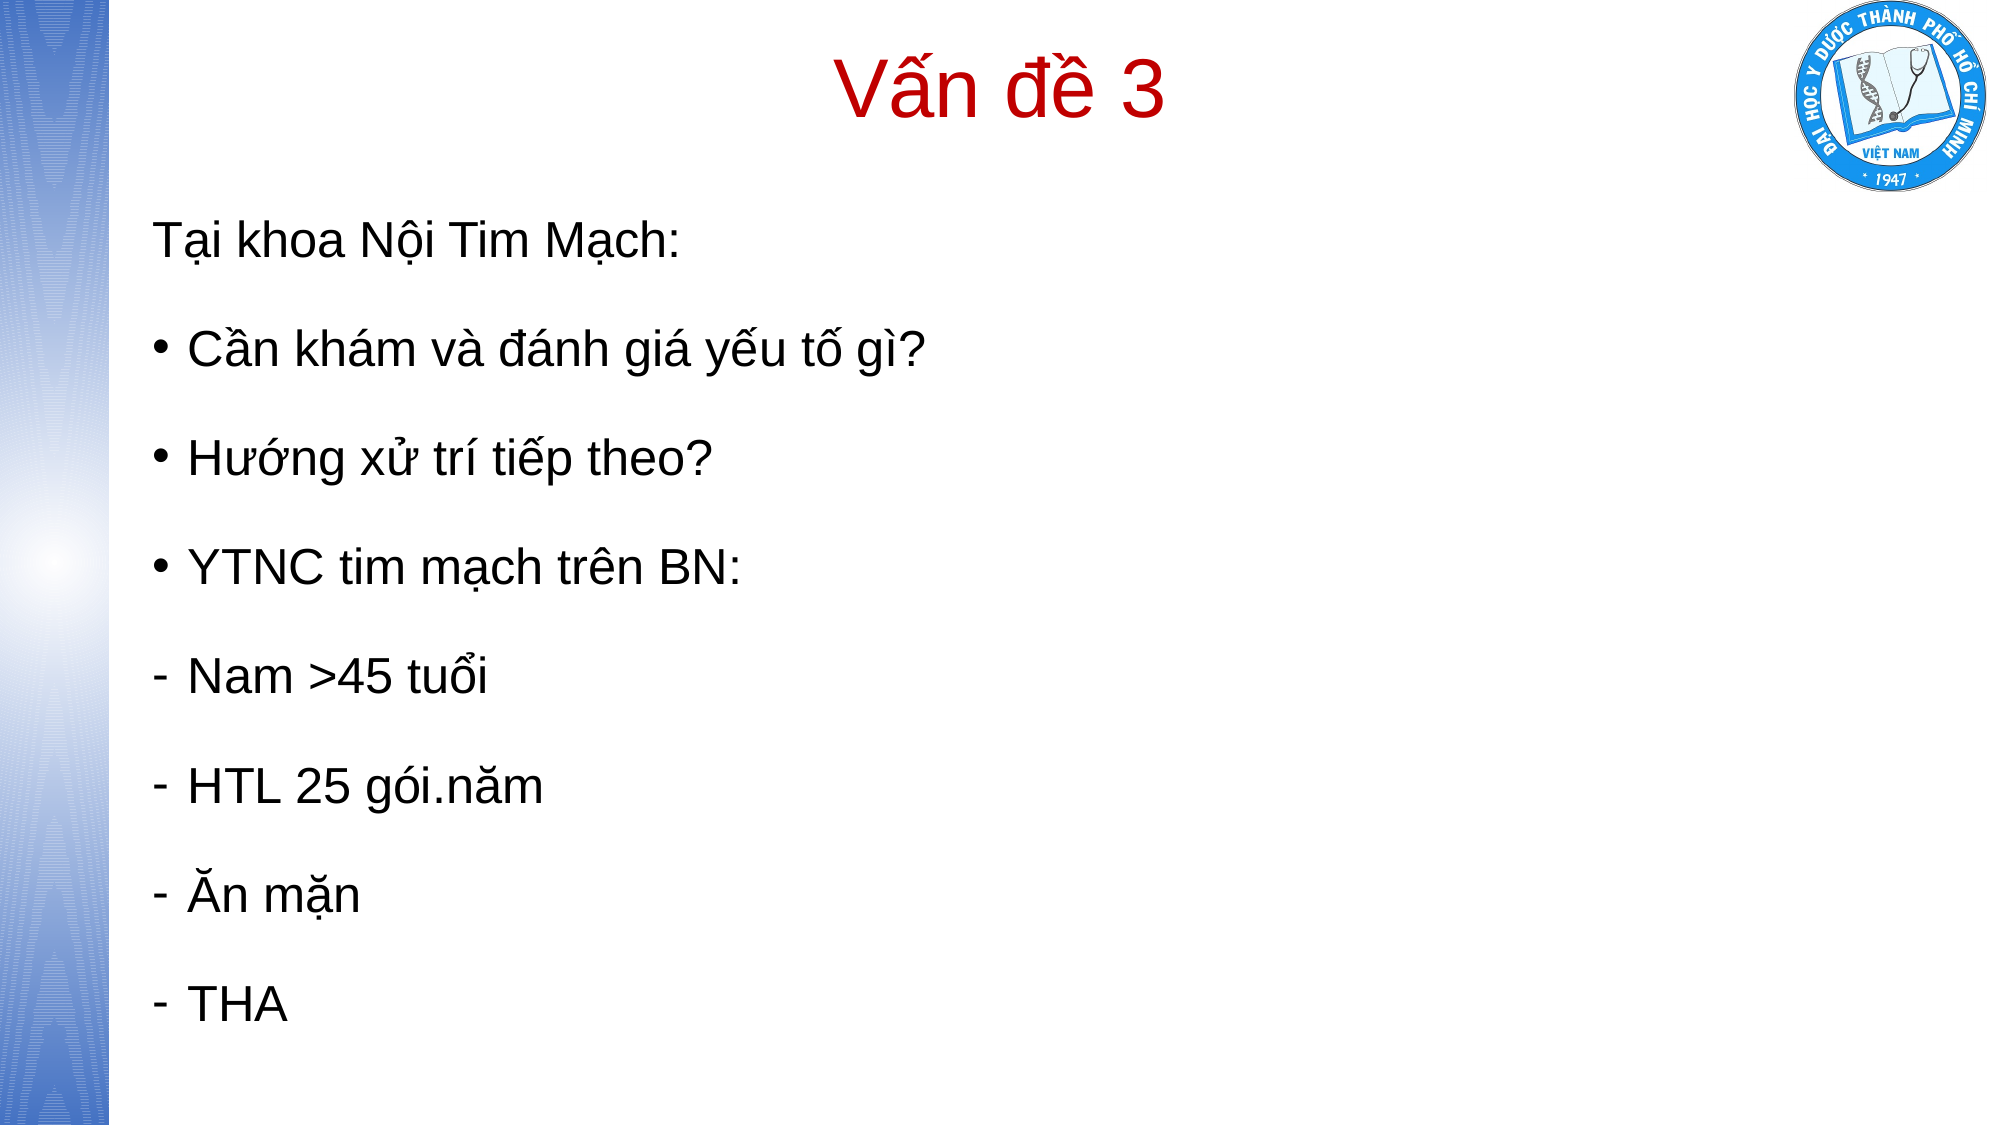

# Vấn đề 3
Tại khoa Nội Tim Mạch:
Cần khám và đánh giá yếu tố gì?
Hướng xử trí tiếp theo?
YTNC tim mạch trên BN:
Nam >45 tuổi
HTL 25 gói.năm
Ăn mặn
THA